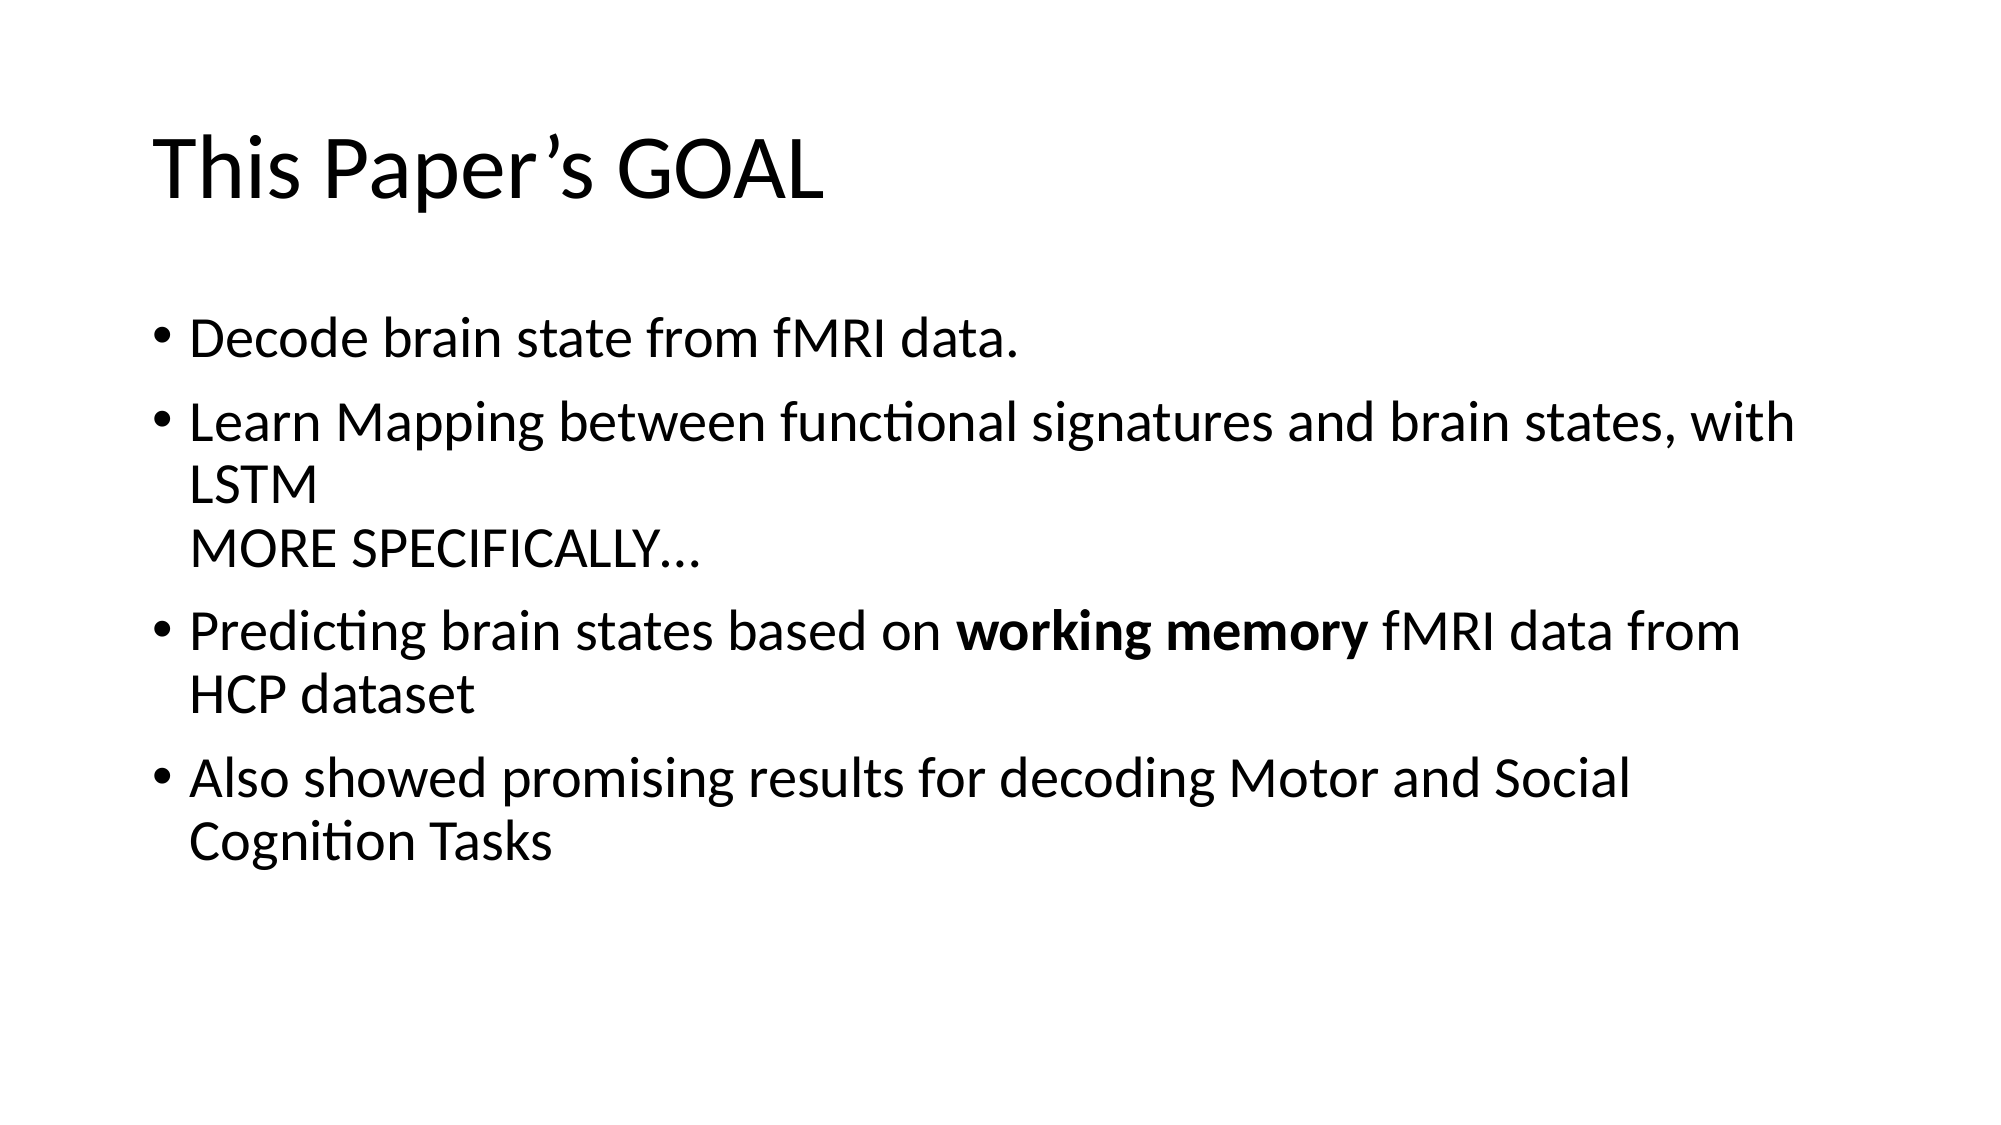

# This Paper’s GOAL
Decode brain state from fMRI data.
Learn Mapping between functional signatures and brain states, with LSTM
MORE SPECIFICALLY…
Predicting brain states based on working memory fMRI data from HCP dataset
Also showed promising results for decoding Motor and Social Cognition Tasks